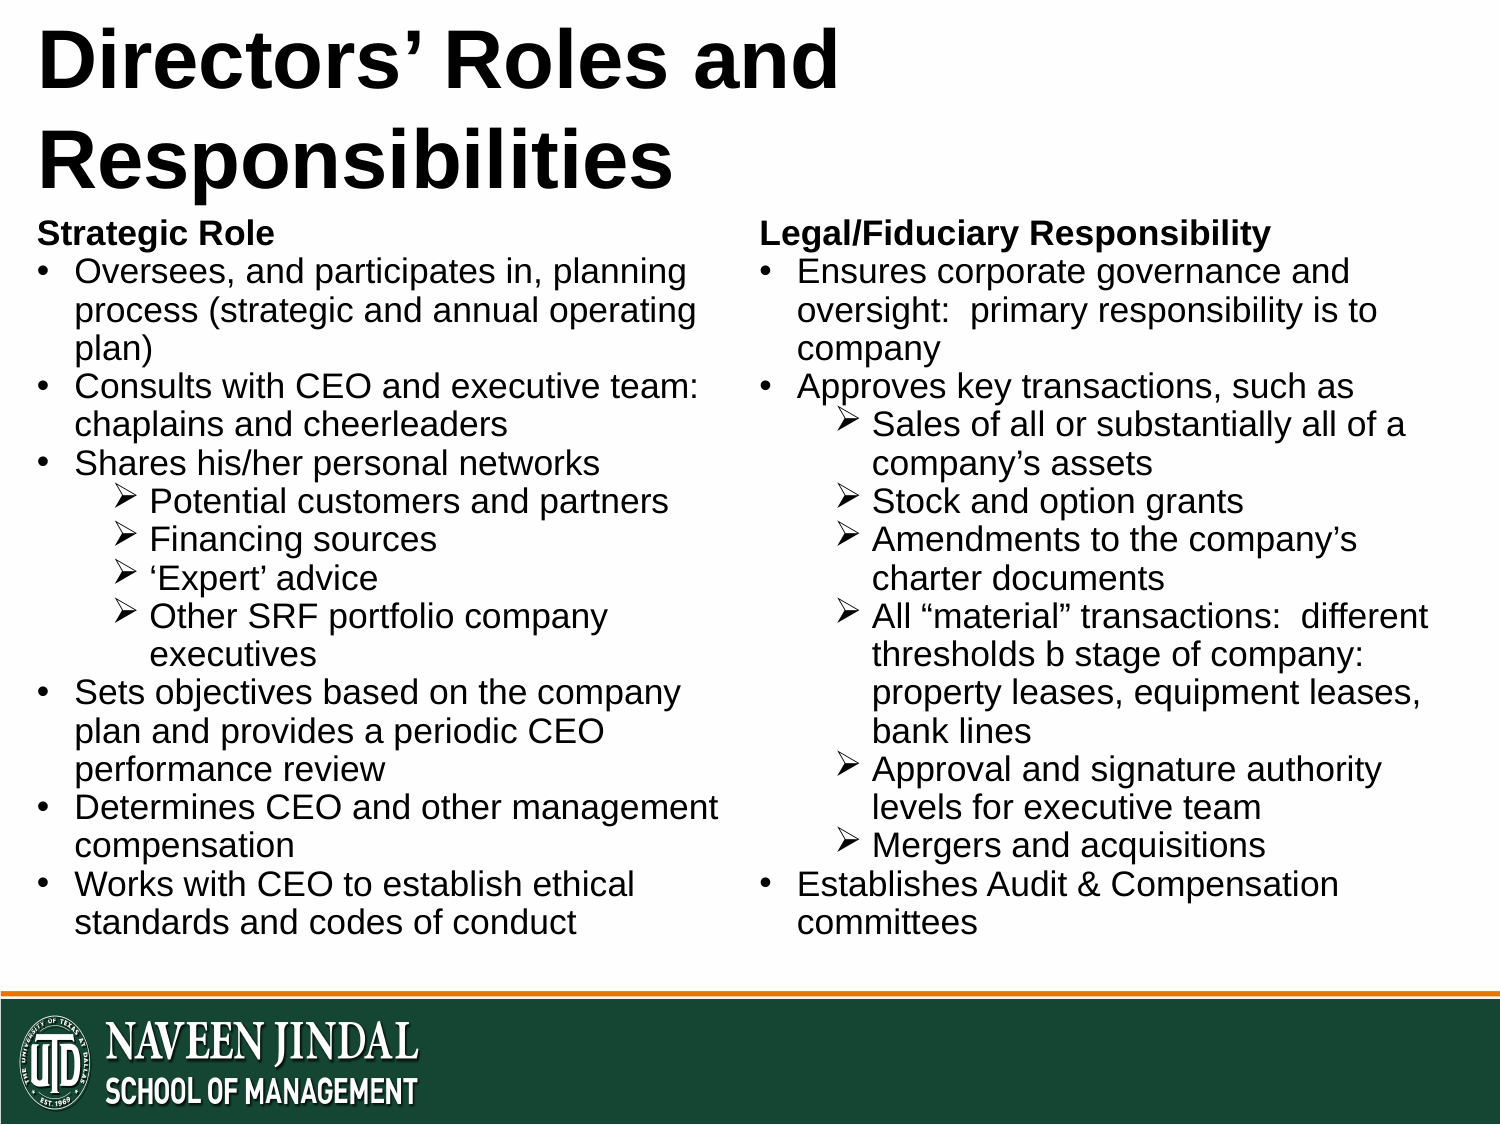

# Directors’ Roles and Responsibilities

Strategic Role
Oversees, and participates in, planning process (strategic and annual operating plan)
Consults with CEO and executive team:  chaplains and cheerleaders
Shares his/her personal networks
Potential customers and partners
Financing sources
‘Expert’ advice
Other SRF portfolio company executives
Sets objectives based on the company plan and provides a periodic CEO performance review
Determines CEO and other management compensation
Works with CEO to establish ethical standards and codes of conduct

Legal/Fiduciary Responsibility
Ensures corporate governance and oversight:  primary responsibility is to company
Approves key transactions, such as
Sales of all or substantially all of a company’s assets
Stock and option grants
Amendments to the company’s charter documents
All “material” transactions:  different thresholds b stage of company:  property leases, equipment leases, bank lines
Approval and signature authority levels for executive team
Mergers and acquisitions
Establishes Audit & Compensation committees